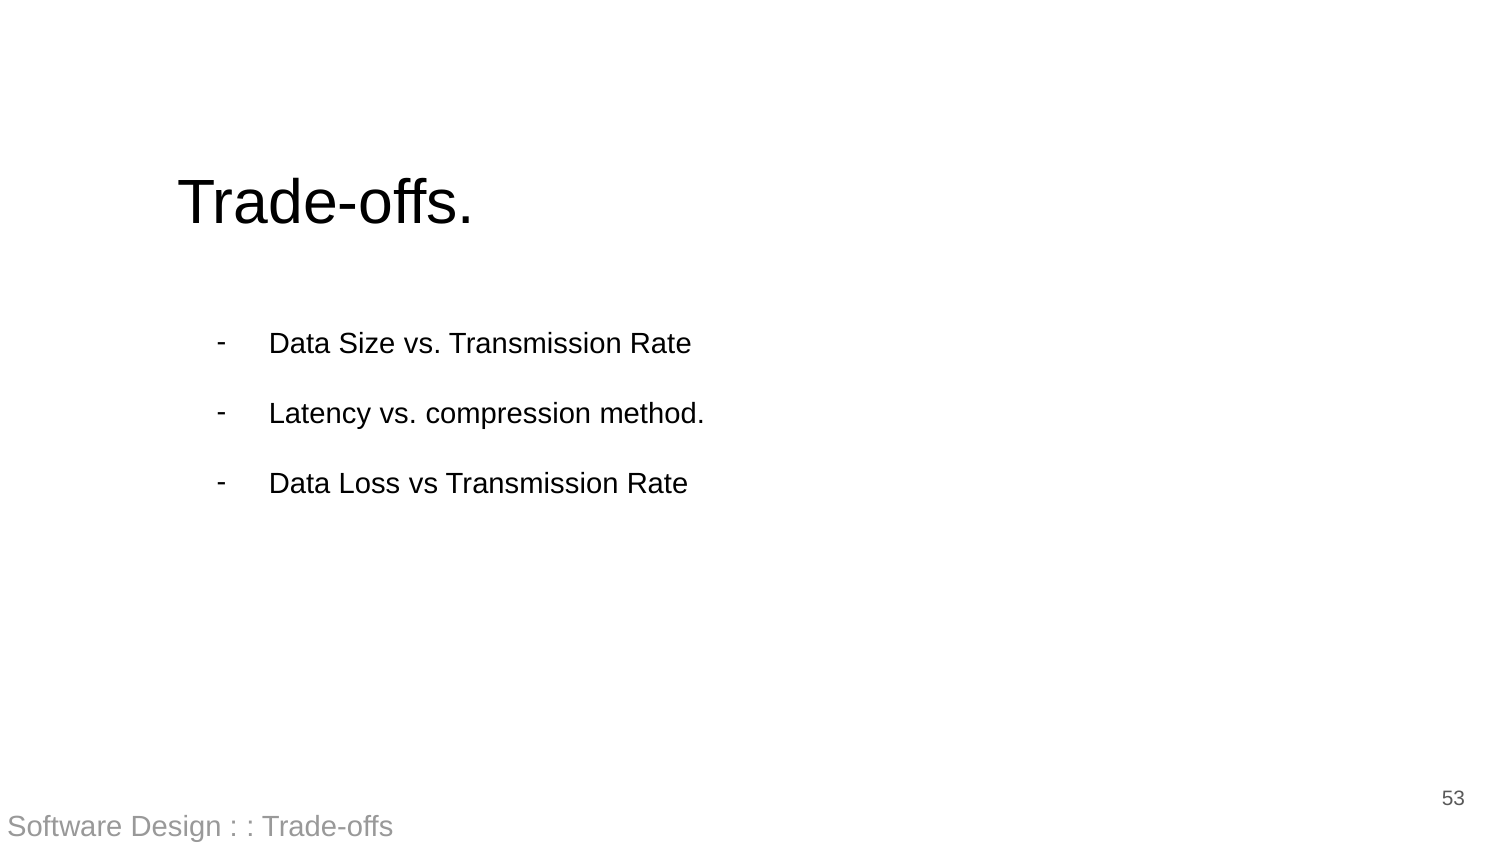

Trade-offs.
Data Size vs. Transmission Rate

Latency vs. compression method.

Data Loss vs Transmission Rate

53
Software Design : : Trade-offs